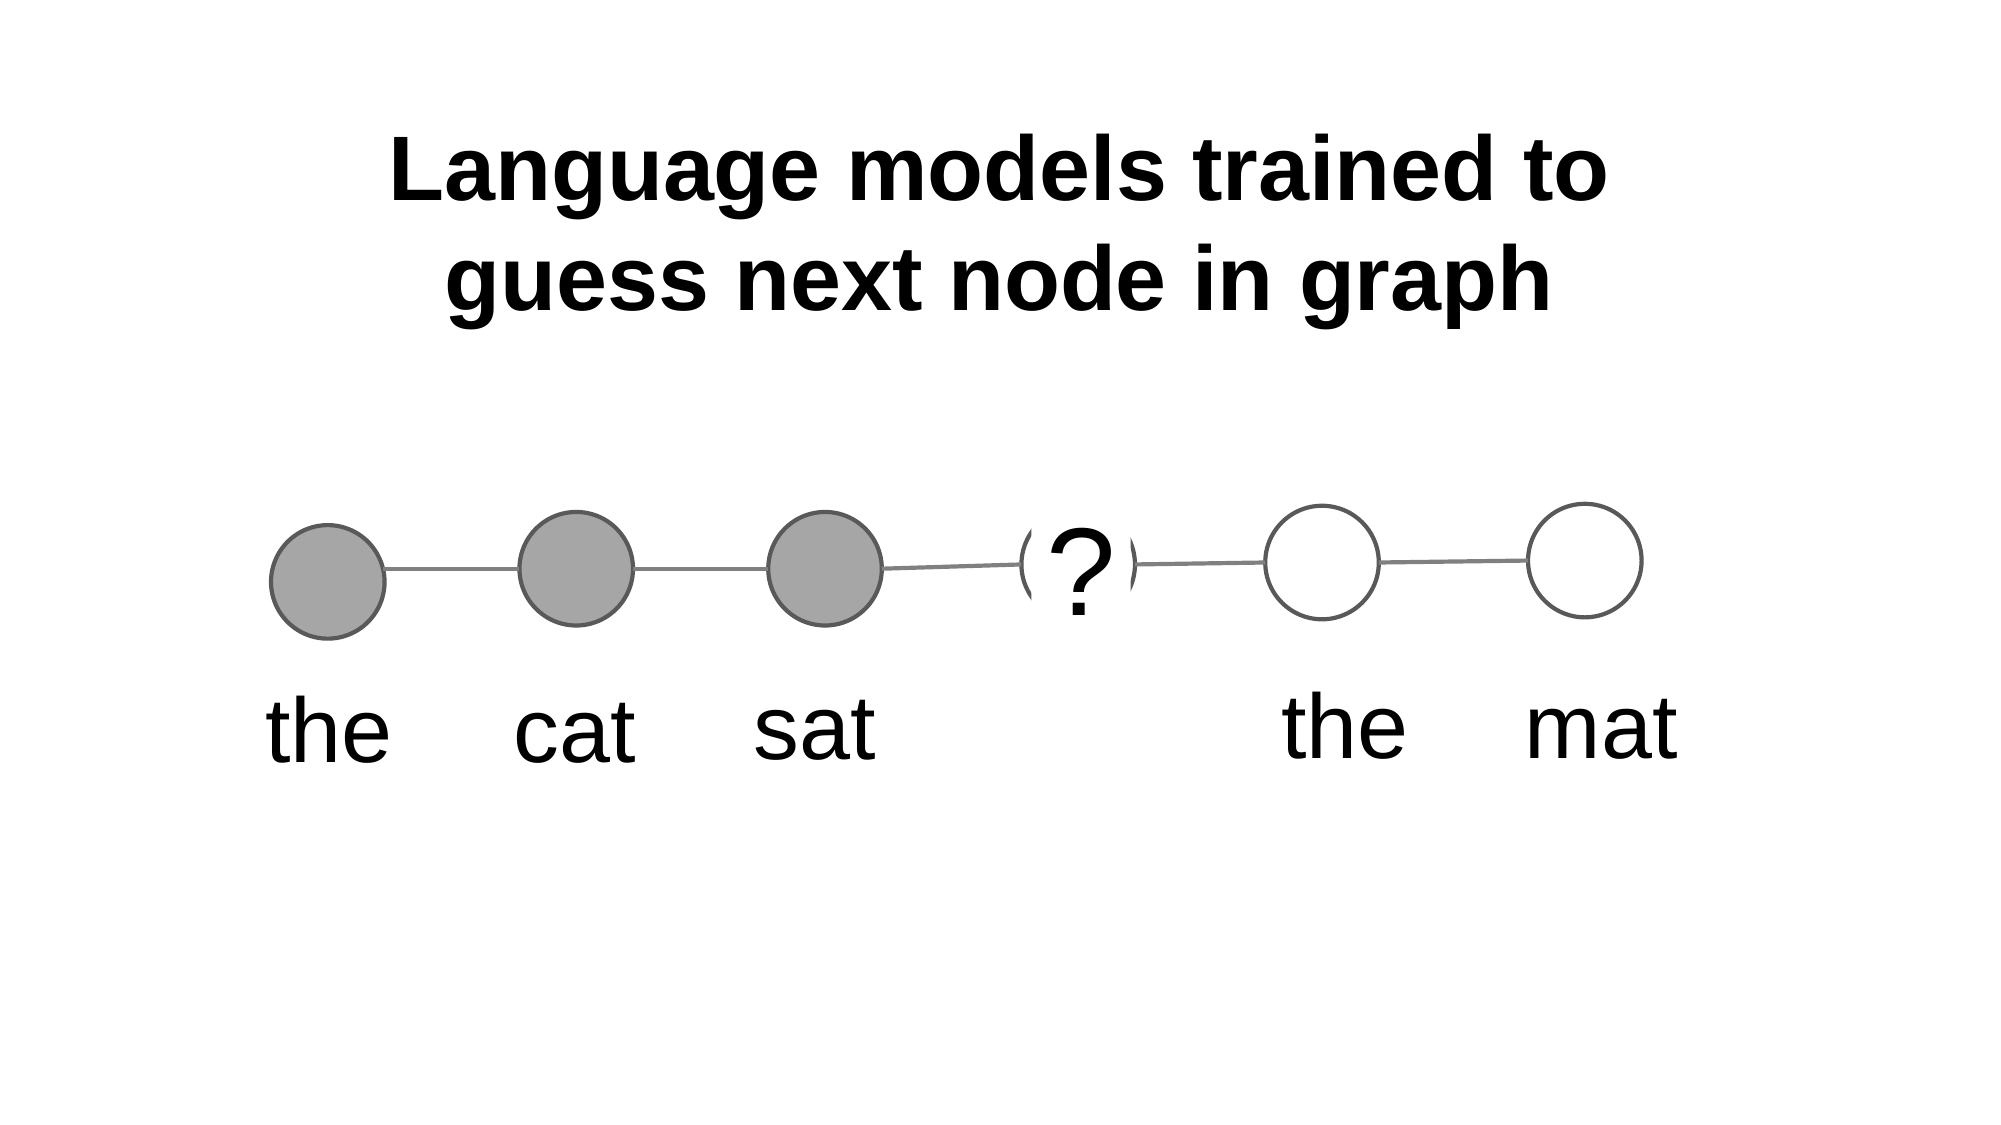

Language models trained to guess next node in graph
?

mat
the

sat
the
cat